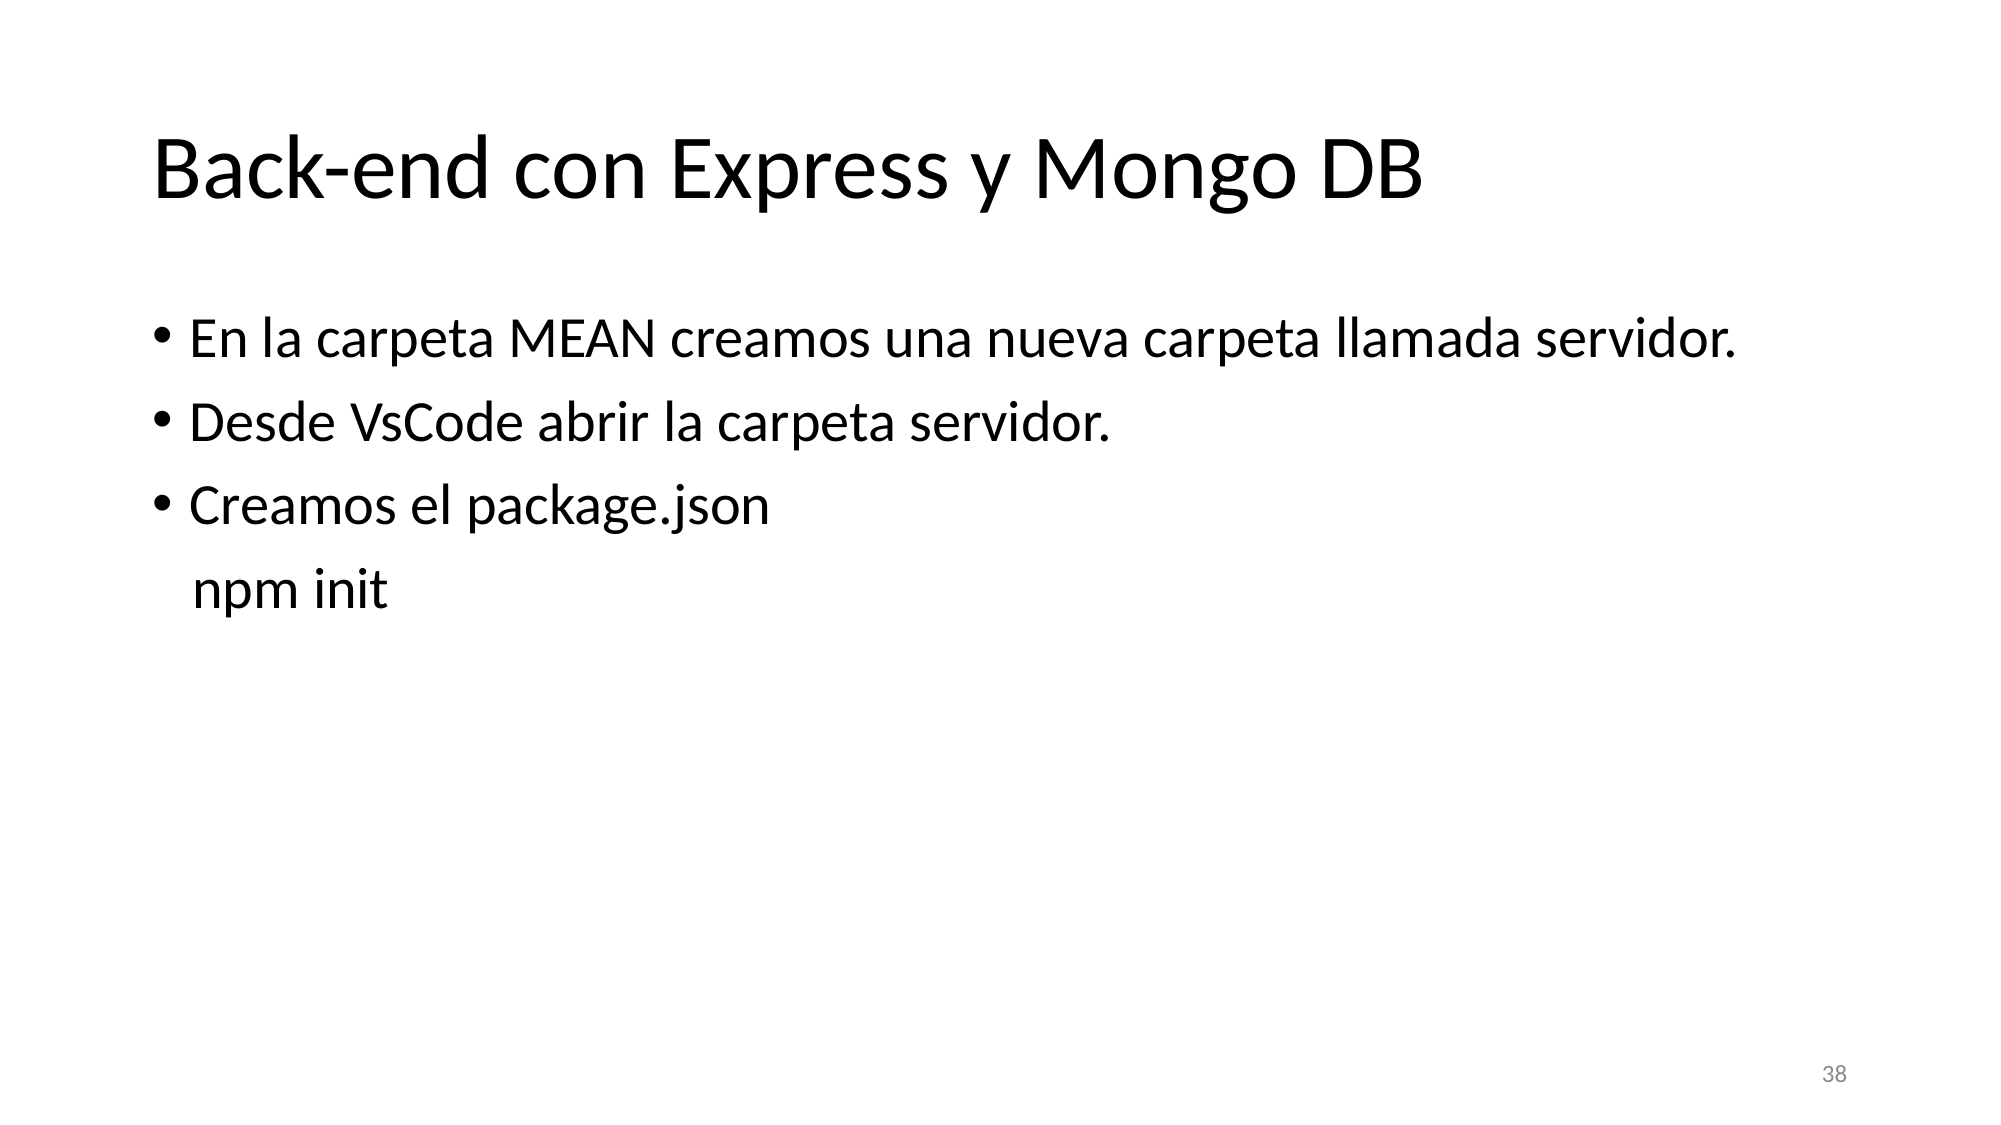

# Back-end con Express y Mongo DB
En la carpeta MEAN creamos una nueva carpeta llamada servidor.
Desde VsCode abrir la carpeta servidor.
Creamos el package.json
   npm init
38